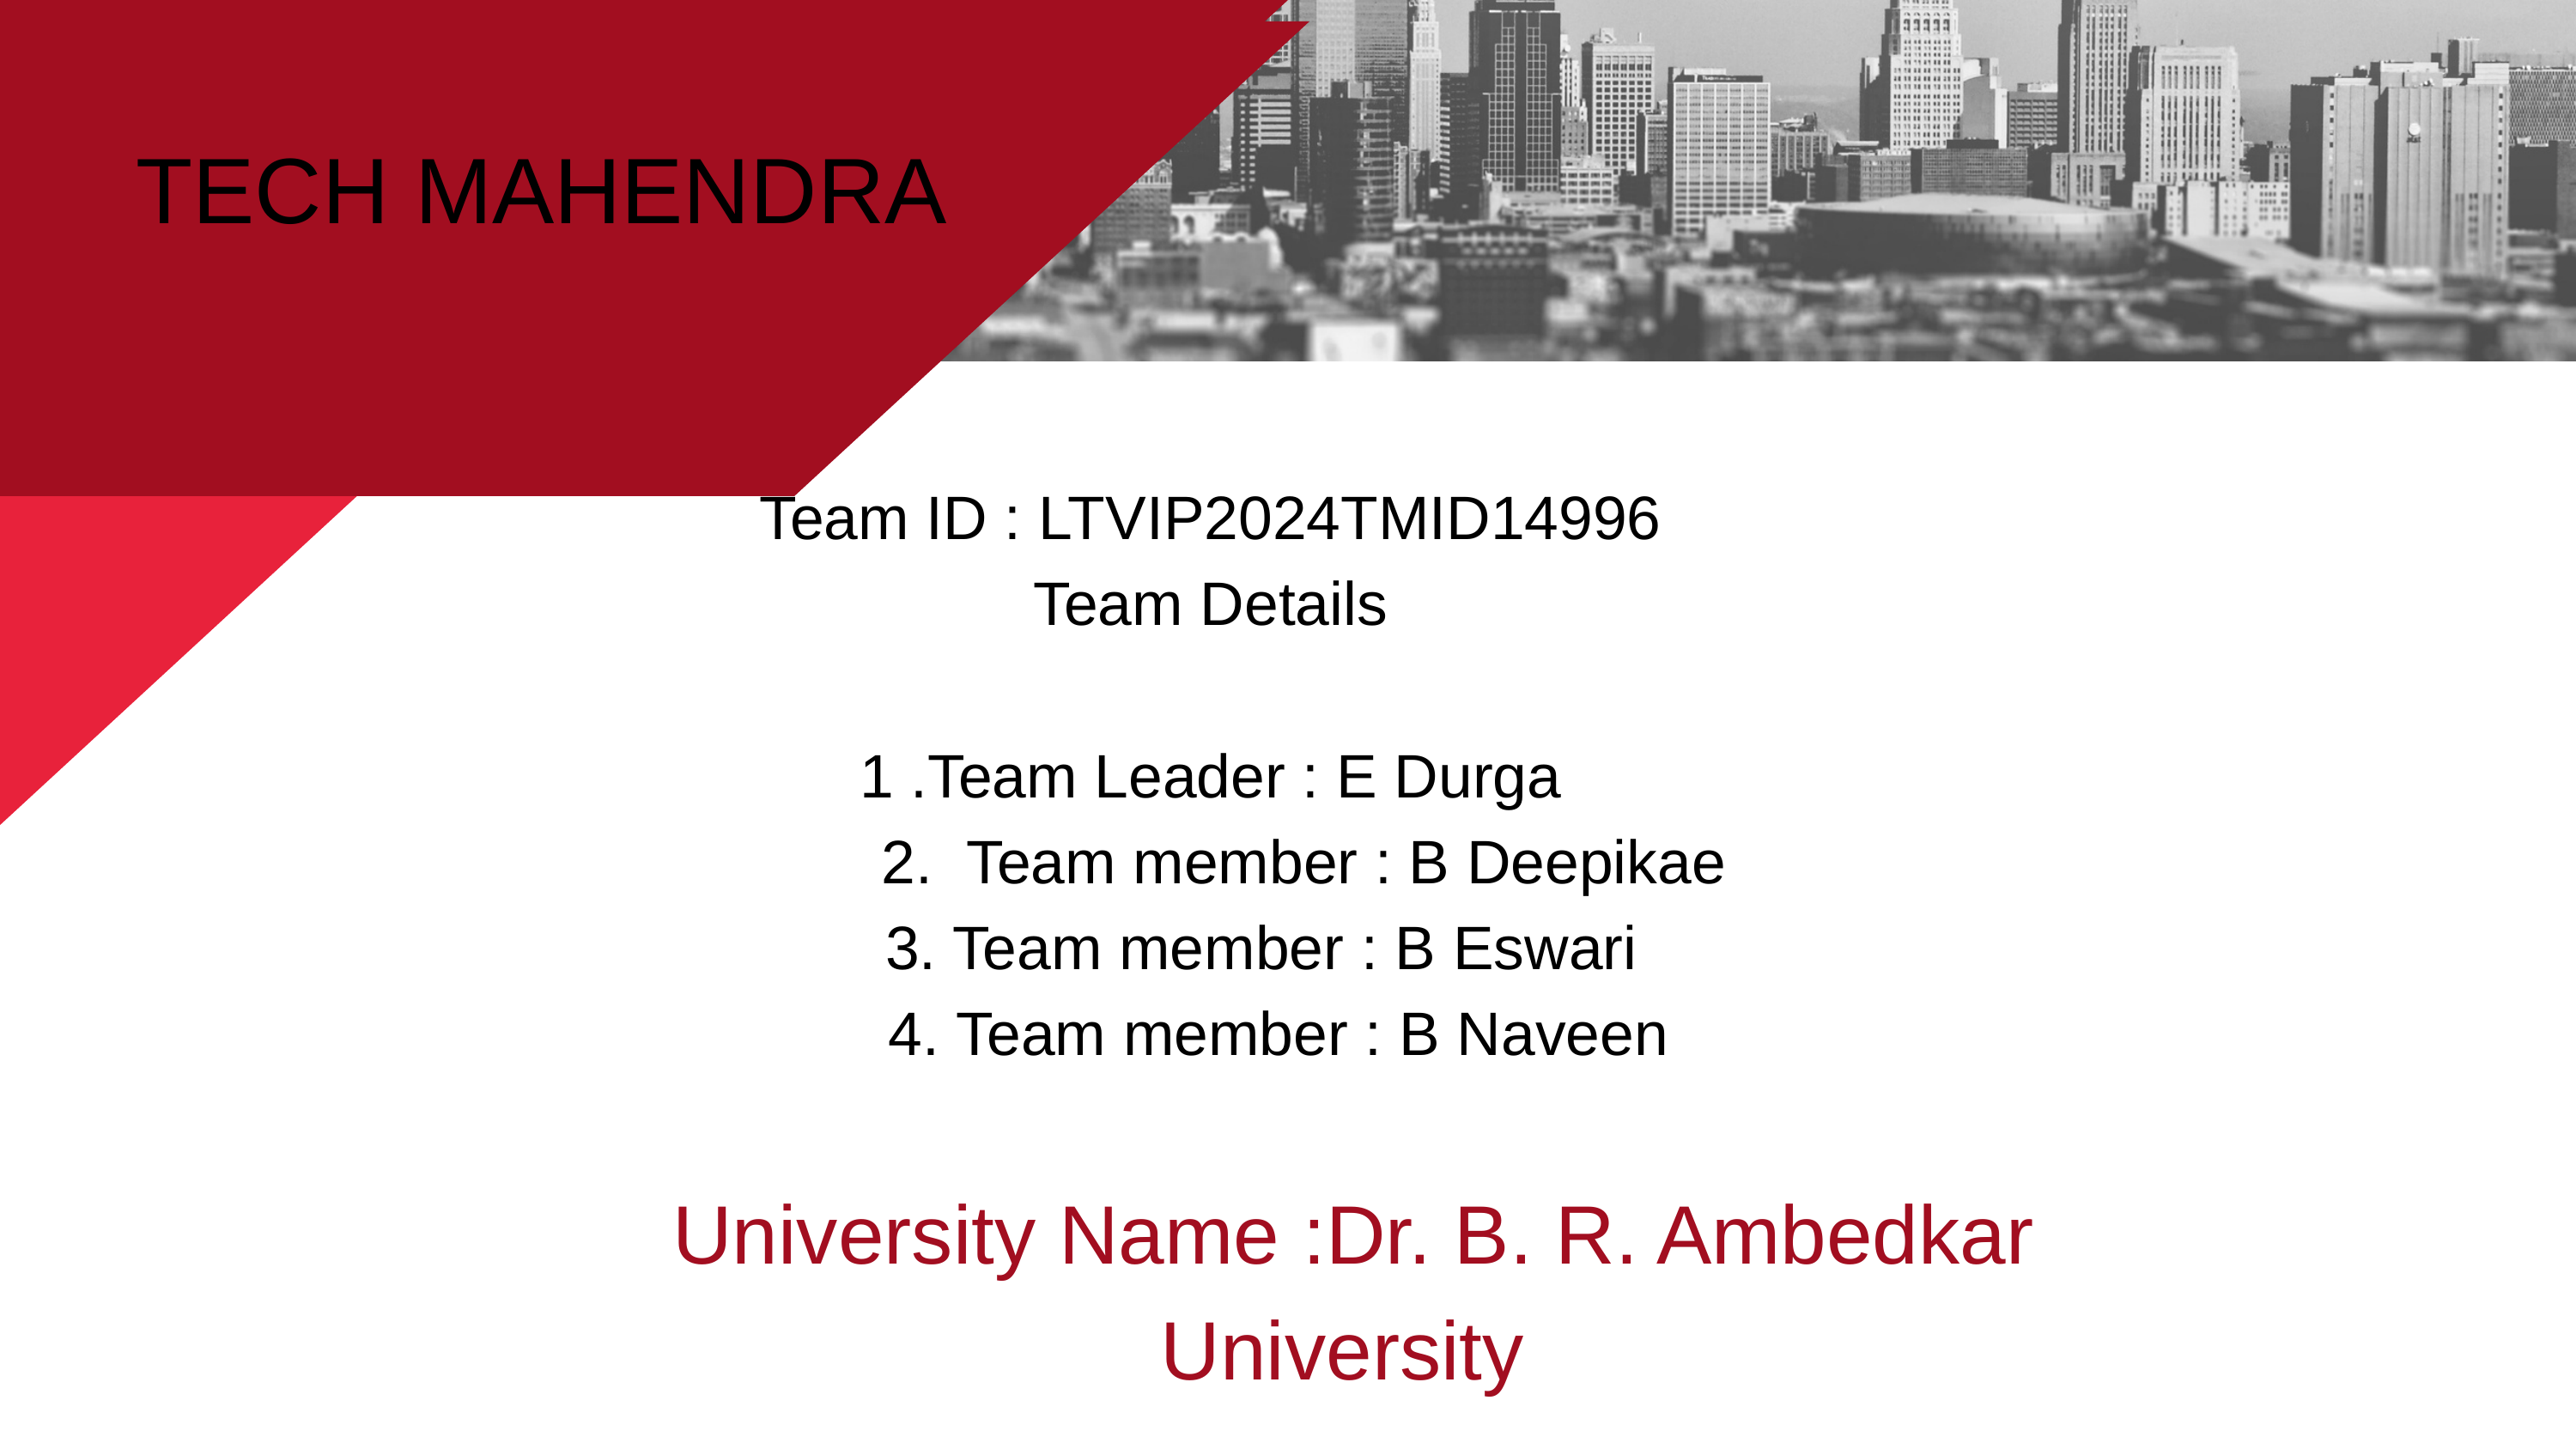

TECH MAHENDRA
TECH MAHENDRA

Team ID : LTVIP2024TMID14996
Team Details

1 .Team Leader : E Durga
           2.  Team member : B Deepikae
      3. Team member : B Eswari
        4. Team member : B Naveen
University Name :Dr. B. R. Ambedkar University